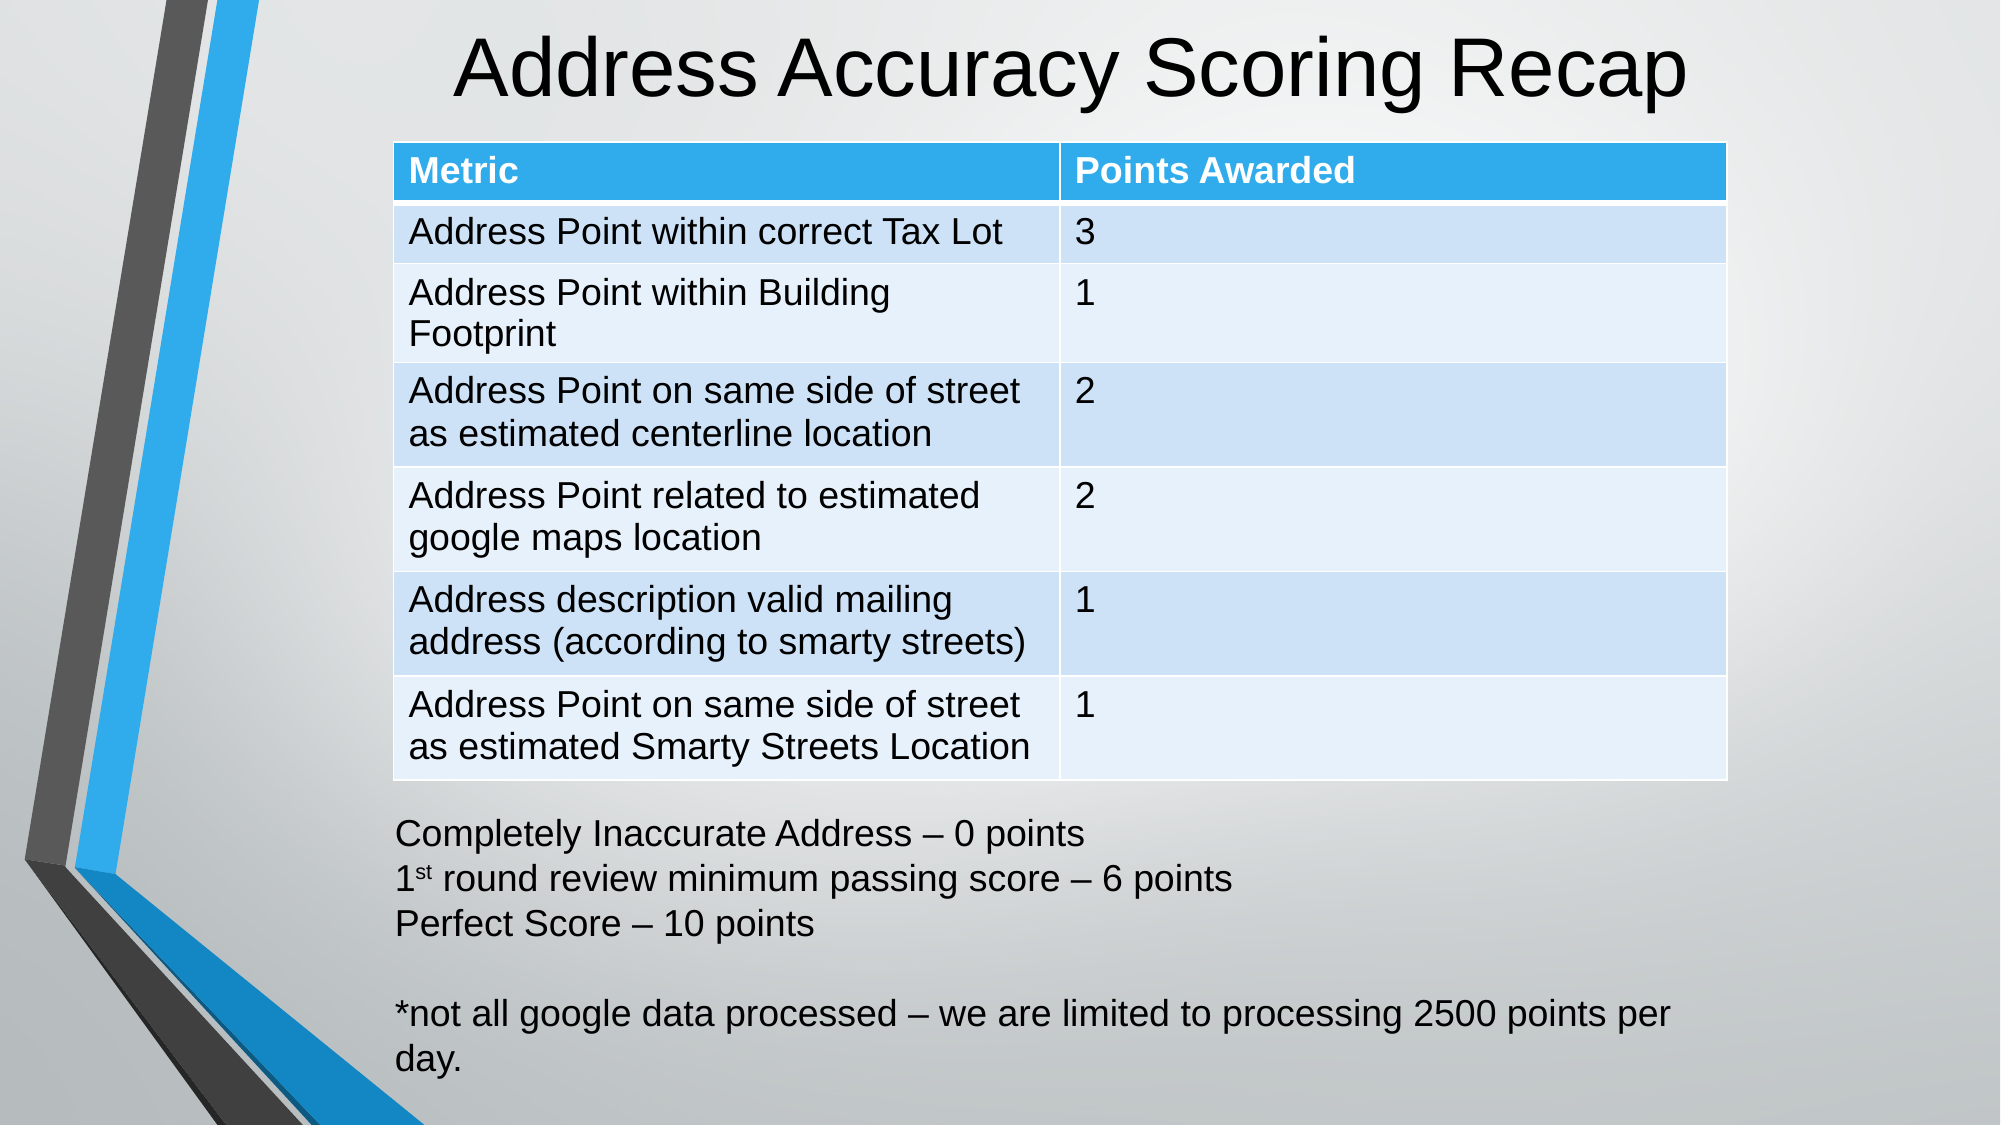

# Address Accuracy Scoring Recap
| Metric | Points Awarded |
| --- | --- |
| Address Point within correct Tax Lot | 3 |
| Address Point within Building Footprint | 1 |
| Address Point on same side of street as estimated centerline location | 2 |
| Address Point related to estimated google maps location | 2 |
| Address description valid mailing address (according to smarty streets) | 1 |
| Address Point on same side of street as estimated Smarty Streets Location | 1 |
Completely Inaccurate Address – 0 points
1st round review minimum passing score – 6 points
Perfect Score – 10 points

*not all google data processed – we are limited to processing 2500 points per day.